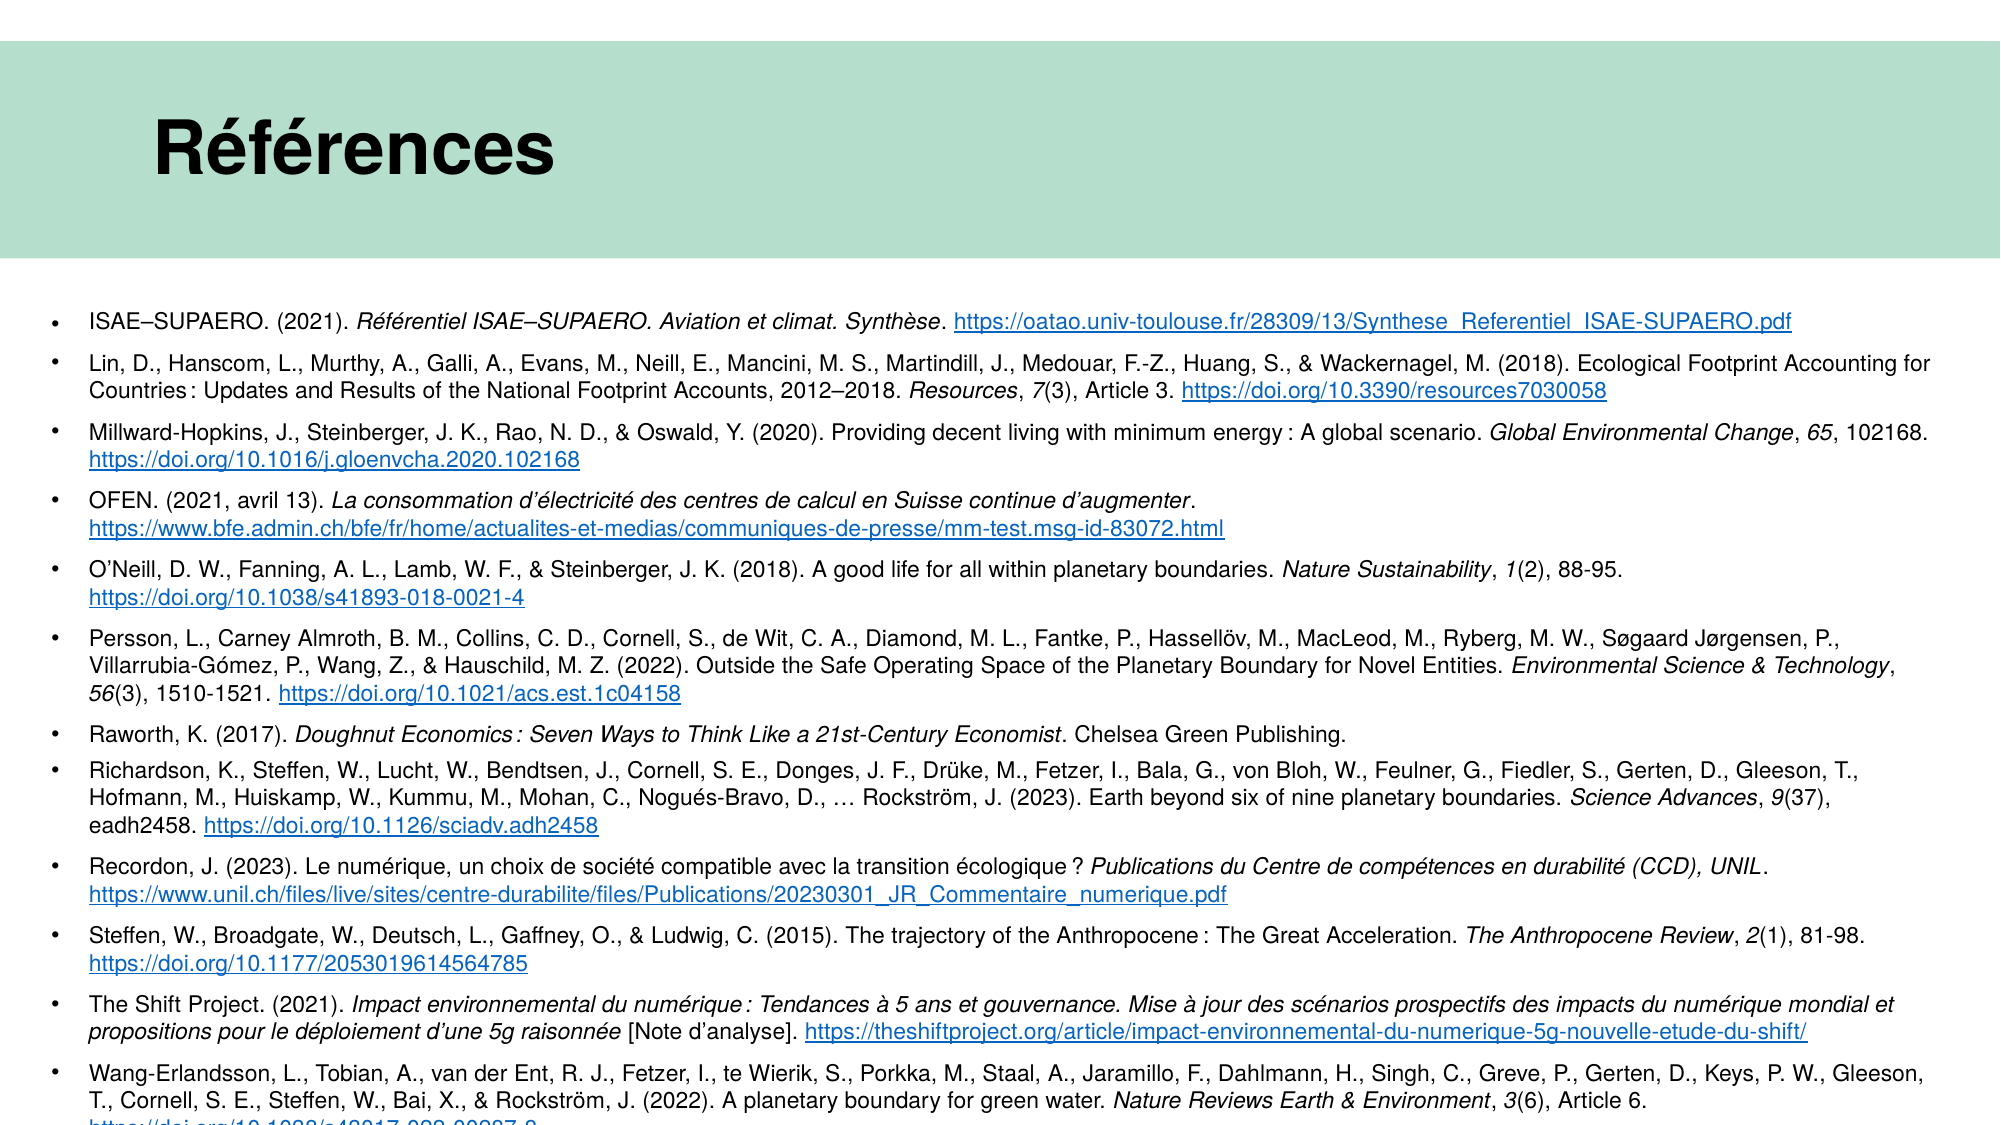

# Références
ISAE–SUPAERO. (2021). Référentiel ISAE–SUPAERO. Aviation et climat. Synthèse. https://oatao.univ-toulouse.fr/28309/13/Synthese_Referentiel_ISAE-SUPAERO.pdf
Lin, D., Hanscom, L., Murthy, A., Galli, A., Evans, M., Neill, E., Mancini, M. S., Martindill, J., Medouar, F.-Z., Huang, S., & Wackernagel, M. (2018). Ecological Footprint Accounting for Countries : Updates and Results of the National Footprint Accounts, 2012–2018. Resources, 7(3), Article 3. https://doi.org/10.3390/resources7030058
Millward-Hopkins, J., Steinberger, J. K., Rao, N. D., & Oswald, Y. (2020). Providing decent living with minimum energy : A global scenario. Global Environmental Change, 65, 102168. https://doi.org/10.1016/j.gloenvcha.2020.102168
OFEN. (2021, avril 13). La consommation d’électricité des centres de calcul en Suisse continue d’augmenter. https://www.bfe.admin.ch/bfe/fr/home/actualites-et-medias/communiques-de-presse/mm-test.msg-id-83072.html
O’Neill, D. W., Fanning, A. L., Lamb, W. F., & Steinberger, J. K. (2018). A good life for all within planetary boundaries. Nature Sustainability, 1(2), 88‑95. https://doi.org/10.1038/s41893-018-0021-4
Persson, L., Carney Almroth, B. M., Collins, C. D., Cornell, S., de Wit, C. A., Diamond, M. L., Fantke, P., Hassellöv, M., MacLeod, M., Ryberg, M. W., Søgaard Jørgensen, P., Villarrubia-Gómez, P., Wang, Z., & Hauschild, M. Z. (2022). Outside the Safe Operating Space of the Planetary Boundary for Novel Entities. Environmental Science & Technology, 56(3), 1510‑1521. https://doi.org/10.1021/acs.est.1c04158
Raworth, K. (2017). Doughnut Economics : Seven Ways to Think Like a 21st-Century Economist. Chelsea Green Publishing.
Richardson, K., Steffen, W., Lucht, W., Bendtsen, J., Cornell, S. E., Donges, J. F., Drüke, M., Fetzer, I., Bala, G., von Bloh, W., Feulner, G., Fiedler, S., Gerten, D., Gleeson, T., Hofmann, M., Huiskamp, W., Kummu, M., Mohan, C., Nogués-Bravo, D., … Rockström, J. (2023). Earth beyond six of nine planetary boundaries. Science Advances, 9(37), eadh2458. https://doi.org/10.1126/sciadv.adh2458
Recordon, J. (2023). Le numérique, un choix de société compatible avec la transition écologique ? Publications du Centre de compétences en durabilité (CCD), UNIL. https://www.unil.ch/files/live/sites/centre-durabilite/files/Publications/20230301_JR_Commentaire_numerique.pdf
Steffen, W., Broadgate, W., Deutsch, L., Gaffney, O., & Ludwig, C. (2015). The trajectory of the Anthropocene : The Great Acceleration. The Anthropocene Review, 2(1), 81‑98. https://doi.org/10.1177/2053019614564785
The Shift Project. (2021). Impact environnemental du numérique : Tendances à 5 ans et gouvernance. Mise à jour des scénarios prospectifs des impacts du numérique mondial et propositions pour le déploiement d’une 5g raisonnée [Note d’analyse]. https://theshiftproject.org/article/impact-environnemental-du-numerique-5g-nouvelle-etude-du-shift/
Wang-Erlandsson, L., Tobian, A., van der Ent, R. J., Fetzer, I., te Wierik, S., Porkka, M., Staal, A., Jaramillo, F., Dahlmann, H., Singh, C., Greve, P., Gerten, D., Keys, P. W., Gleeson, T., Cornell, S. E., Steffen, W., Bai, X., & Rockström, J. (2022). A planetary boundary for green water. Nature Reviews Earth & Environment, 3(6), Article 6. https://doi.org/10.1038/s43017-022-00287-8